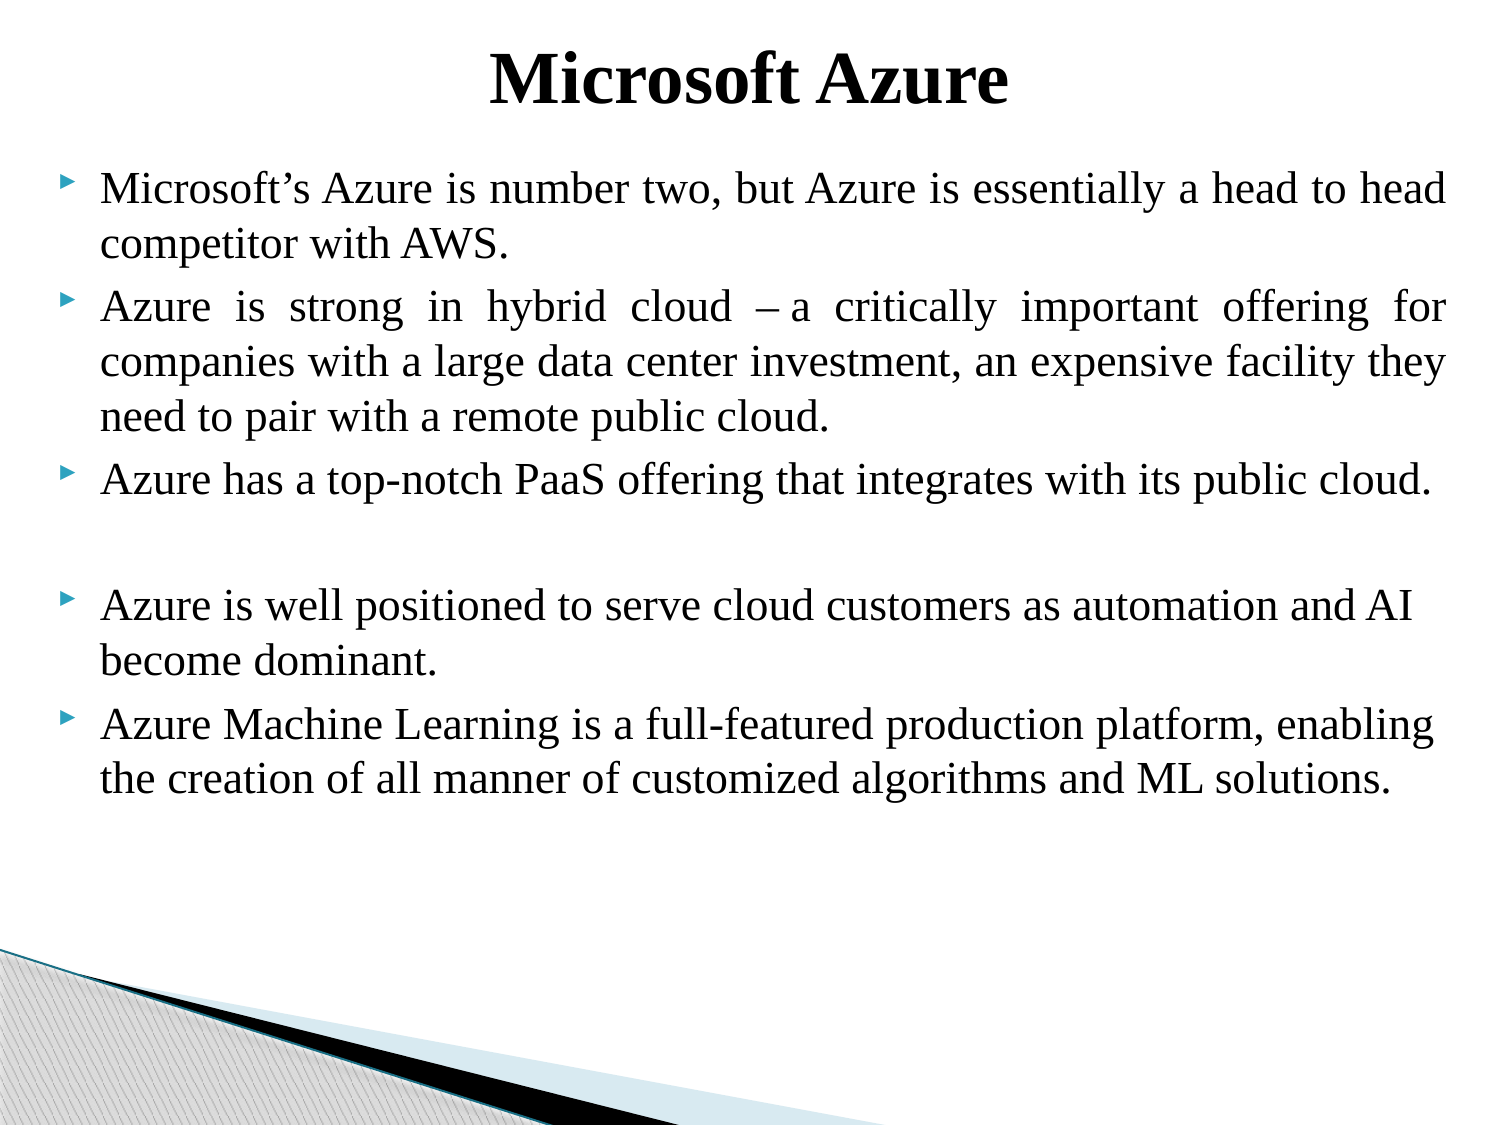

# Microsoft Azure
Microsoft’s Azure is number two, but Azure is essentially a head to head competitor with AWS.
Azure is strong in hybrid cloud – a critically important offering for companies with a large data center investment, an expensive facility they need to pair with a remote public cloud.
Azure has a top-notch PaaS offering that integrates with its public cloud.

Azure is well positioned to serve cloud customers as automation and AI become dominant.
Azure Machine Learning is a full-featured production platform, enabling the creation of all manner of customized algorithms and ML solutions.